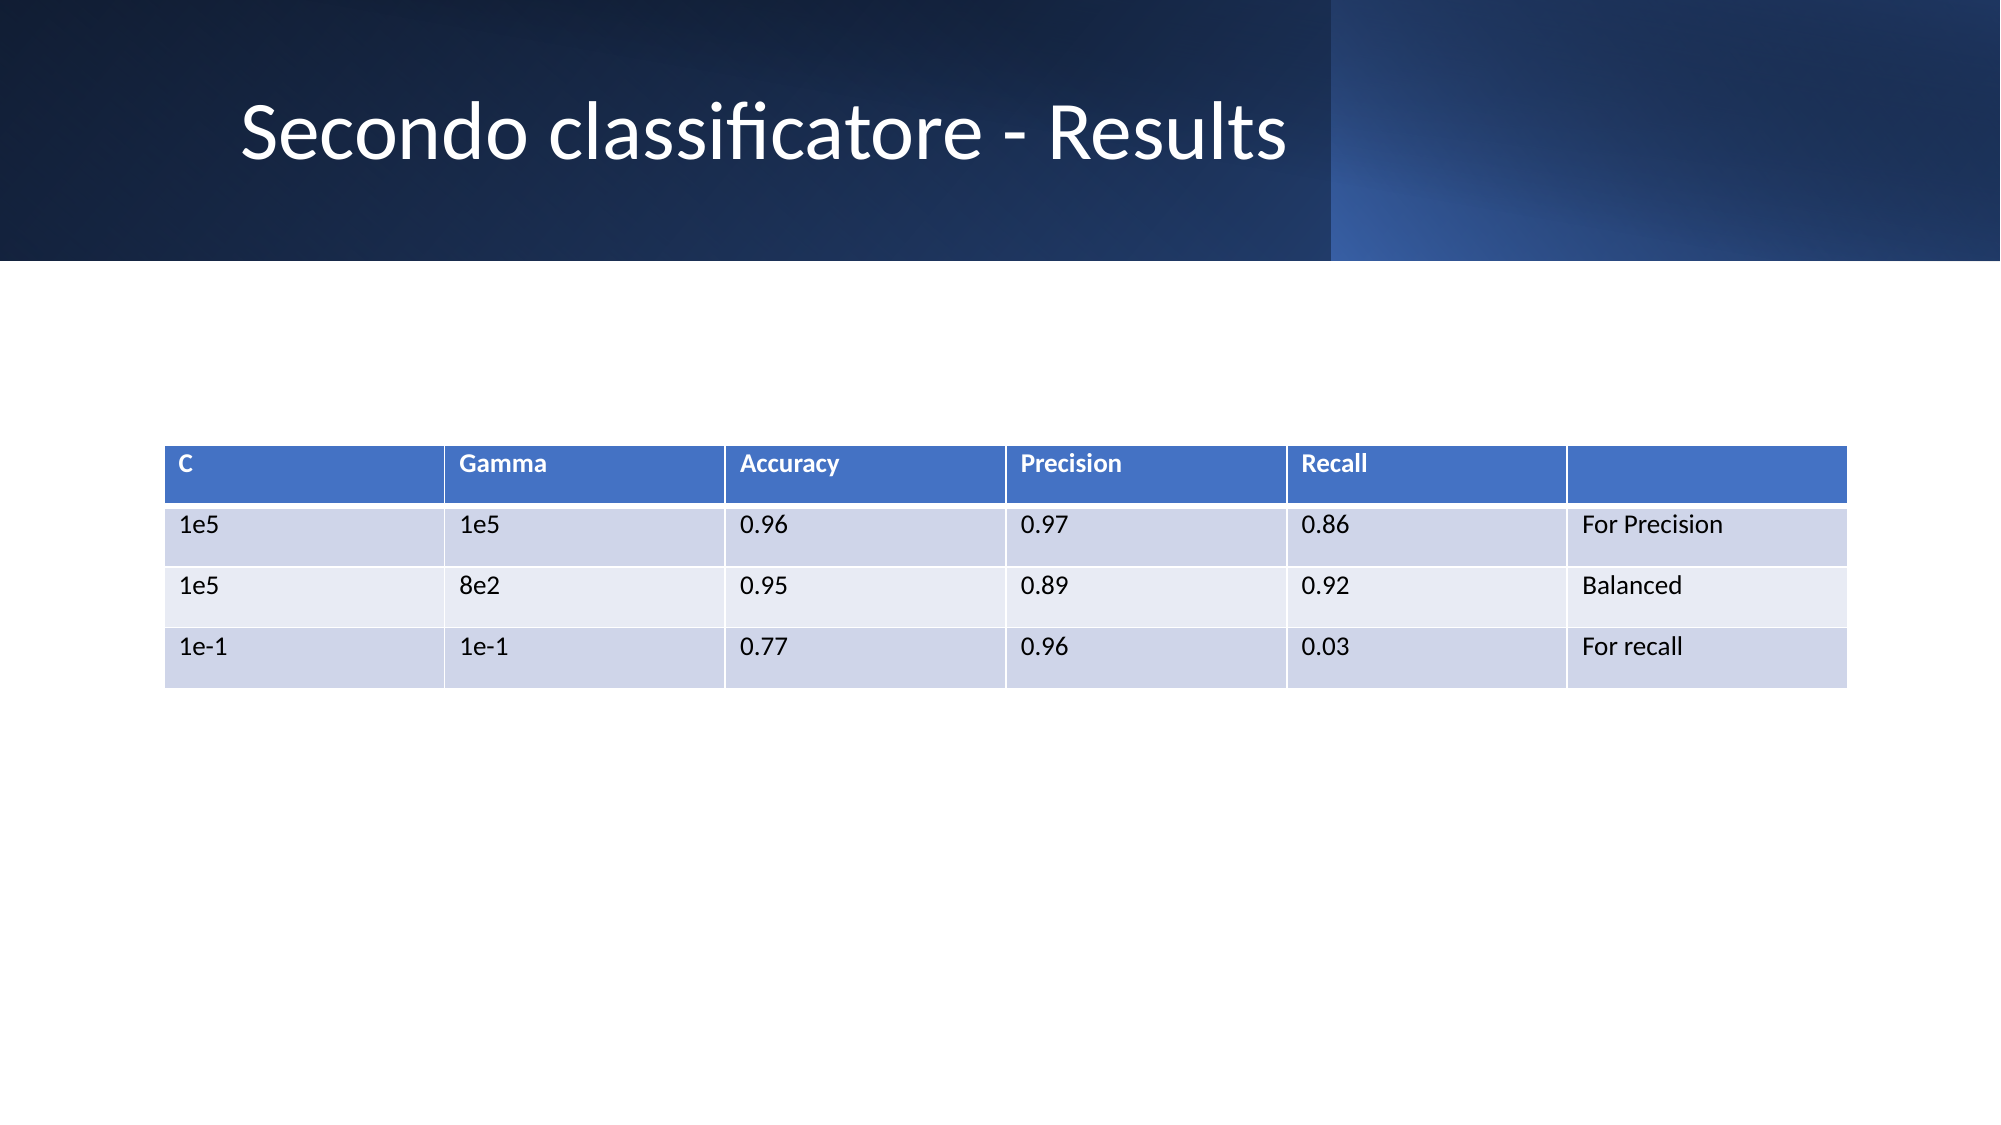

# Secondo classificatore - Results
| C | Gamma | Accuracy | Precision | Recall |  |
| --- | --- | --- | --- | --- | --- |
| 1e5 | 1e5 | 0.96 | 0.97 | 0.86 | For Precision |
| 1e5 | 8e2 | 0.95 | 0.89 | 0.92 | Balanced |
| 1e-1 | 1e-1 | 0.77 | 0.96 | 0.03 | For recall |